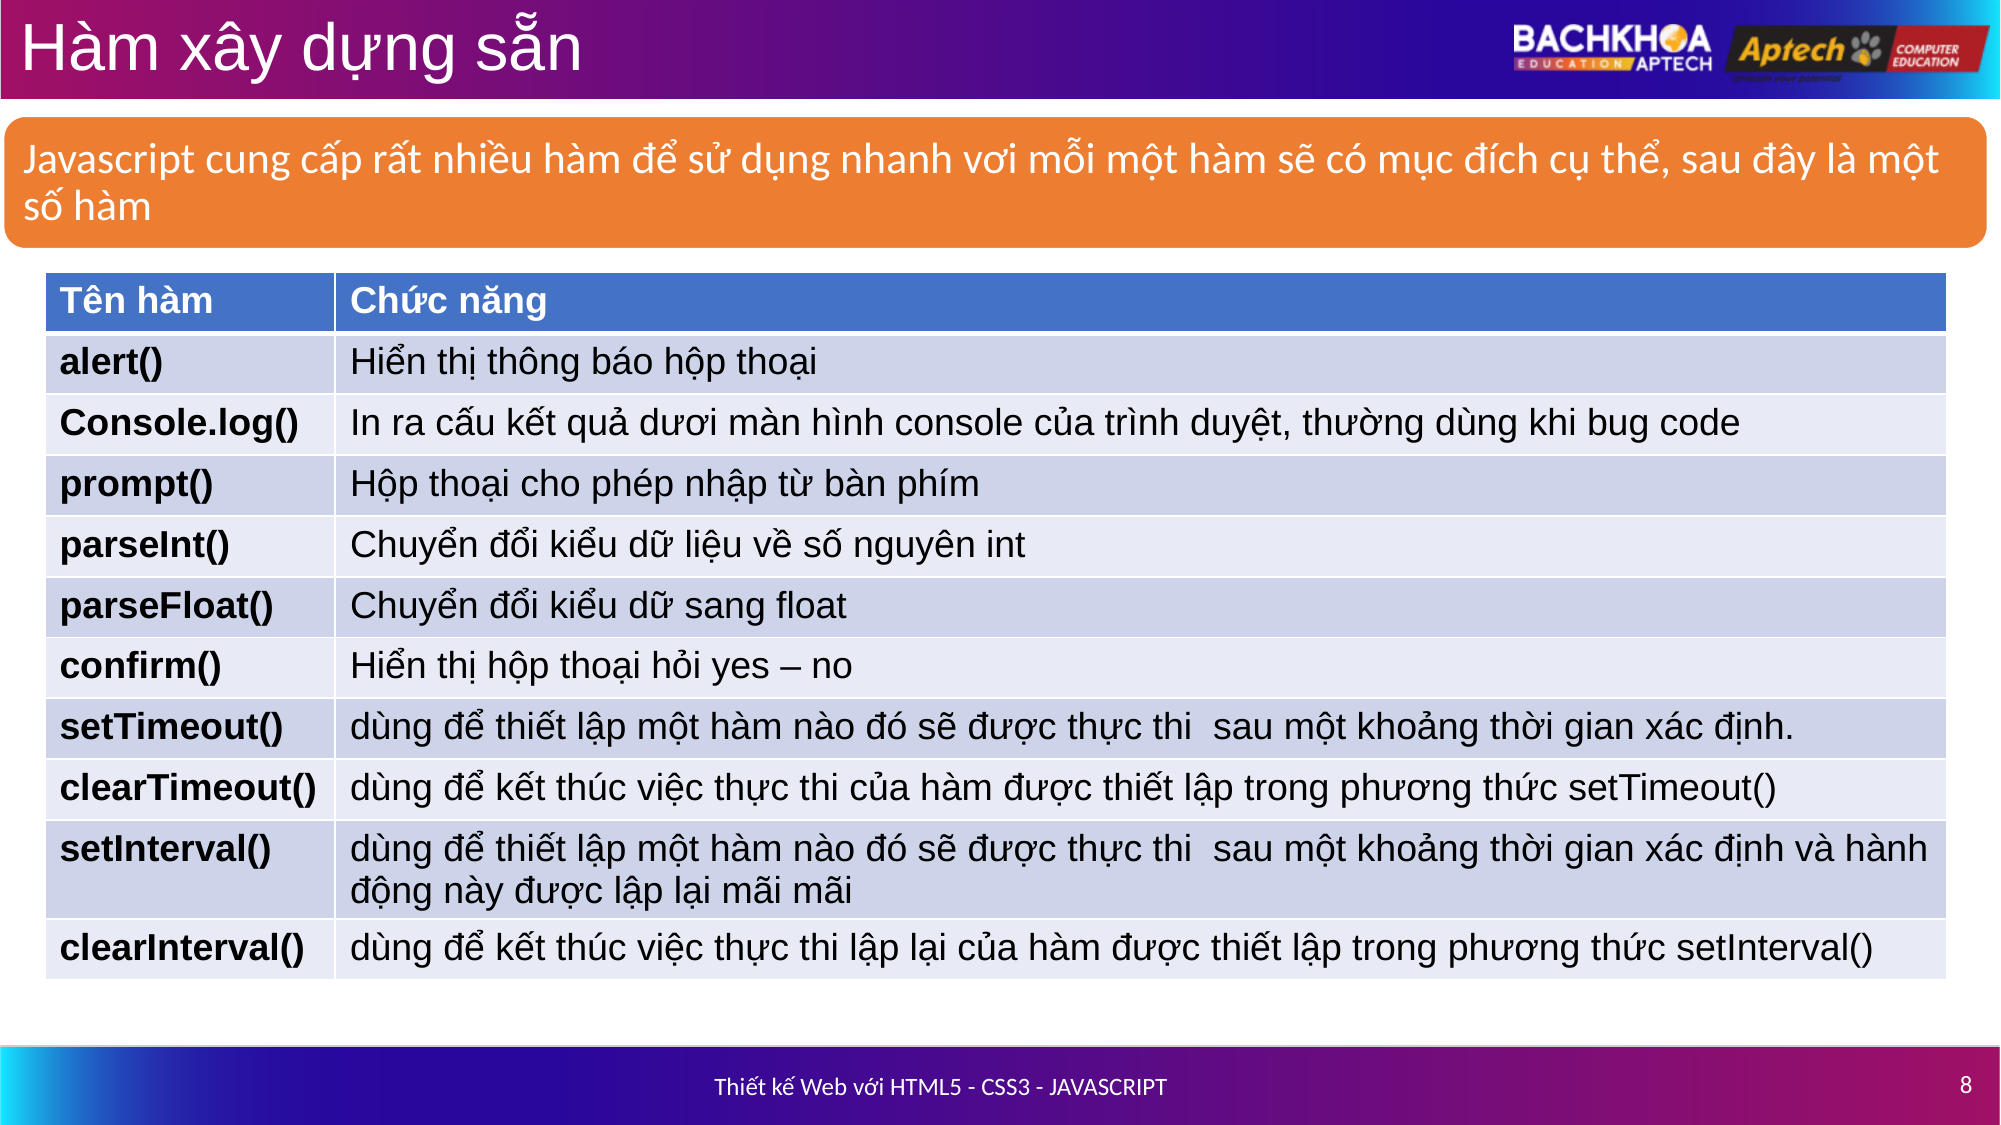

# Hàm xây dựng sẵn

Javascript cung cấp rất nhiều hàm để sử dụng nhanh vơi mỗi một hàm sẽ có mục đích cụ thể, sau đây là một số hàm
| Tên hàm | Chức năng |
| --- | --- |
| alert() | Hiển thị thông báo hộp thoại |
| Console.log() | In ra cấu kết quả dươi màn hình console của trình duyệt, thường dùng khi bug code |
| prompt() | Hộp thoại cho phép nhập từ bàn phím |
| parseInt() | Chuyển đổi kiểu dữ liệu về số nguyên int |
| parseFloat() | Chuyển đổi kiểu dữ sang float |
| confirm() | Hiển thị hộp thoại hỏi yes – no |
| setTimeout() | dùng để thiết lập một hàm nào đó sẽ được thực thi sau một khoảng thời gian xác định. |
| clearTimeout() | dùng để kết thúc việc thực thi của hàm được thiết lập trong phương thức setTimeout() |
| setInterval() | dùng để thiết lập một hàm nào đó sẽ được thực thi sau một khoảng thời gian xác định và hành động này được lập lại mãi mãi |
| clearInterval() | dùng để kết thúc việc thực thi lập lại của hàm được thiết lập trong phương thức setInterval() |
8
Thiết kế Web với HTML5 - CSS3 - JAVASCRIPT